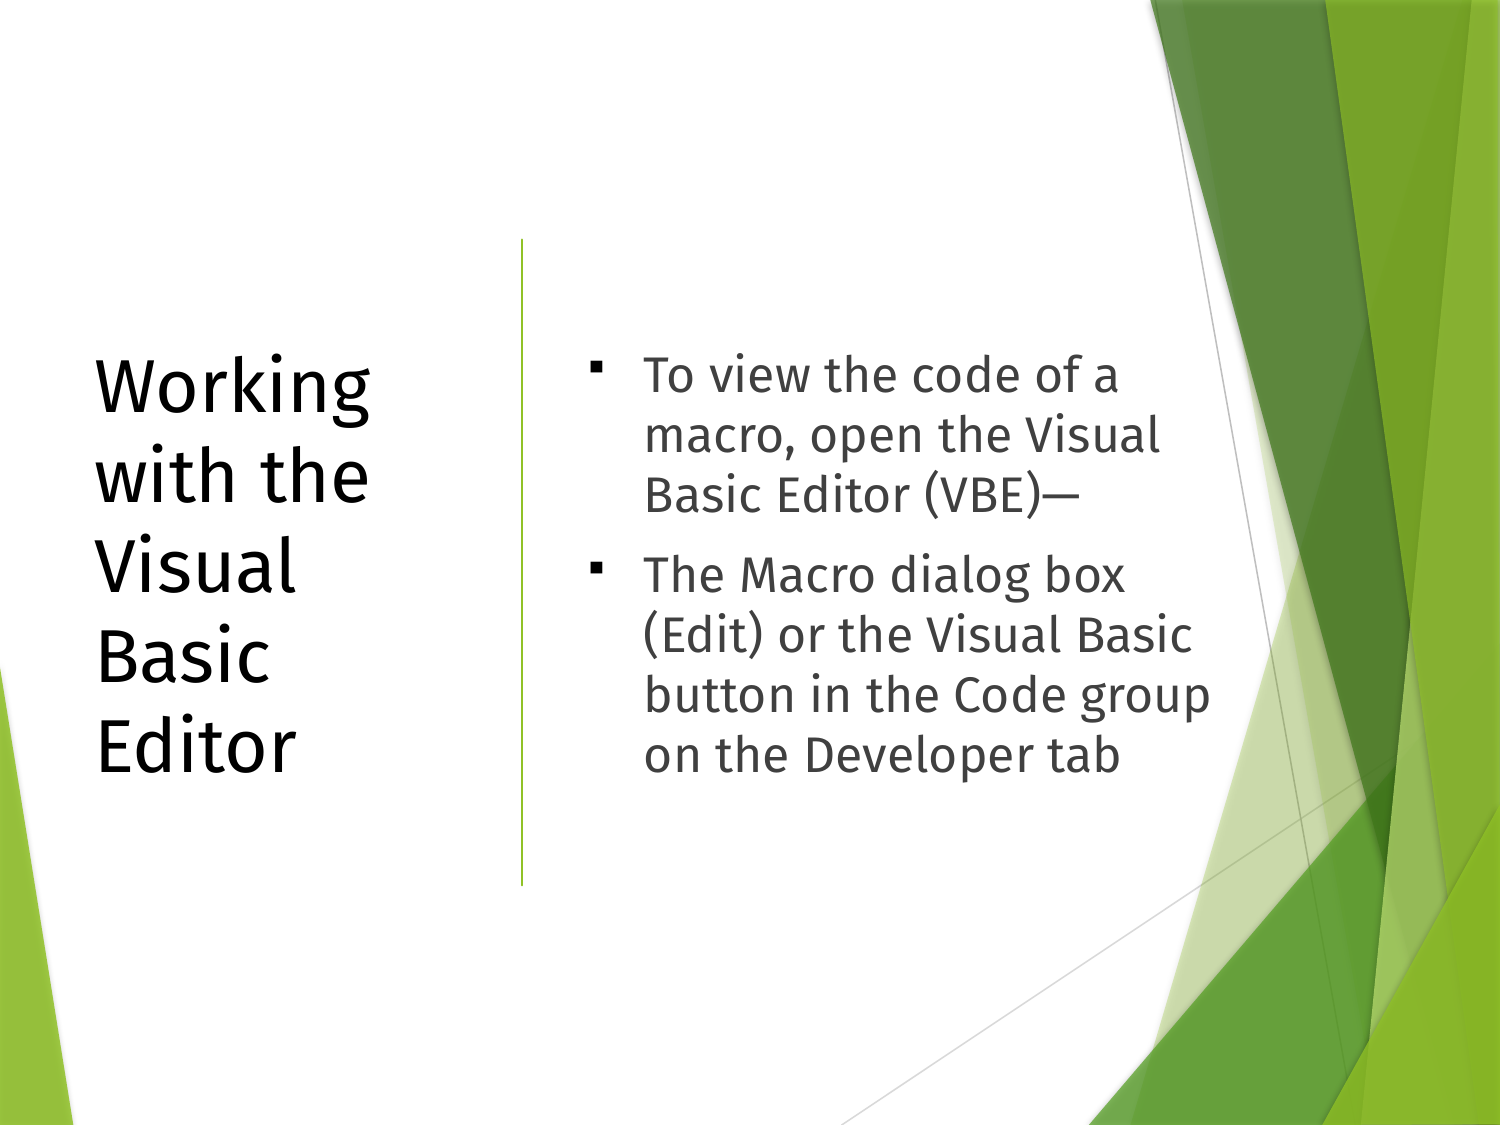

# Working with the Visual Basic Editor
To view the code of a macro, open the Visual Basic Editor (VBE)—
The Macro dialog box (Edit) or the Visual Basic button in the Code group on the Developer tab